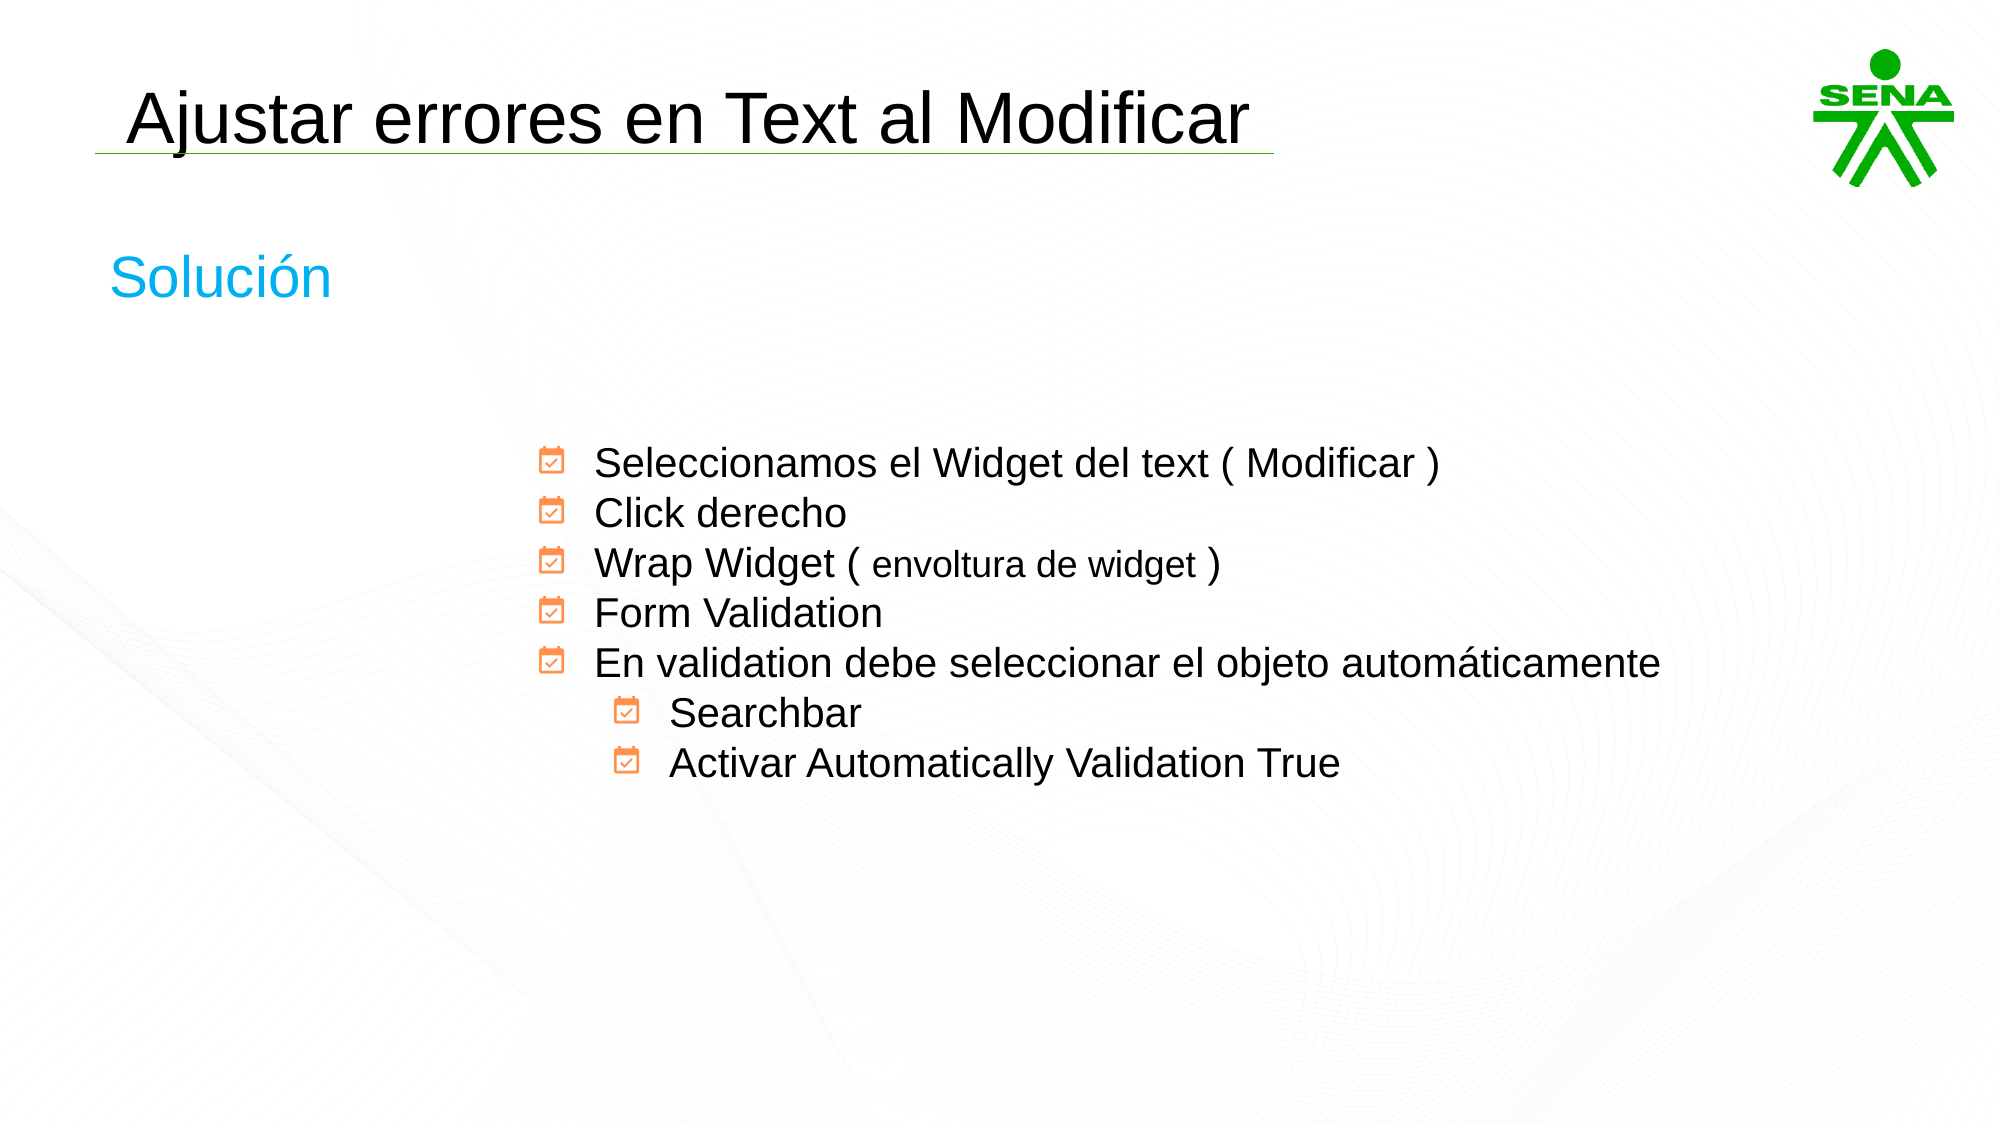

Ajustar errores en Text al Modificar
Solución
Seleccionamos el Widget del text ( Modificar )
Click derecho
Wrap Widget ( envoltura de widget )
Form Validation
En validation debe seleccionar el objeto automáticamente
Searchbar
Activar Automatically Validation True